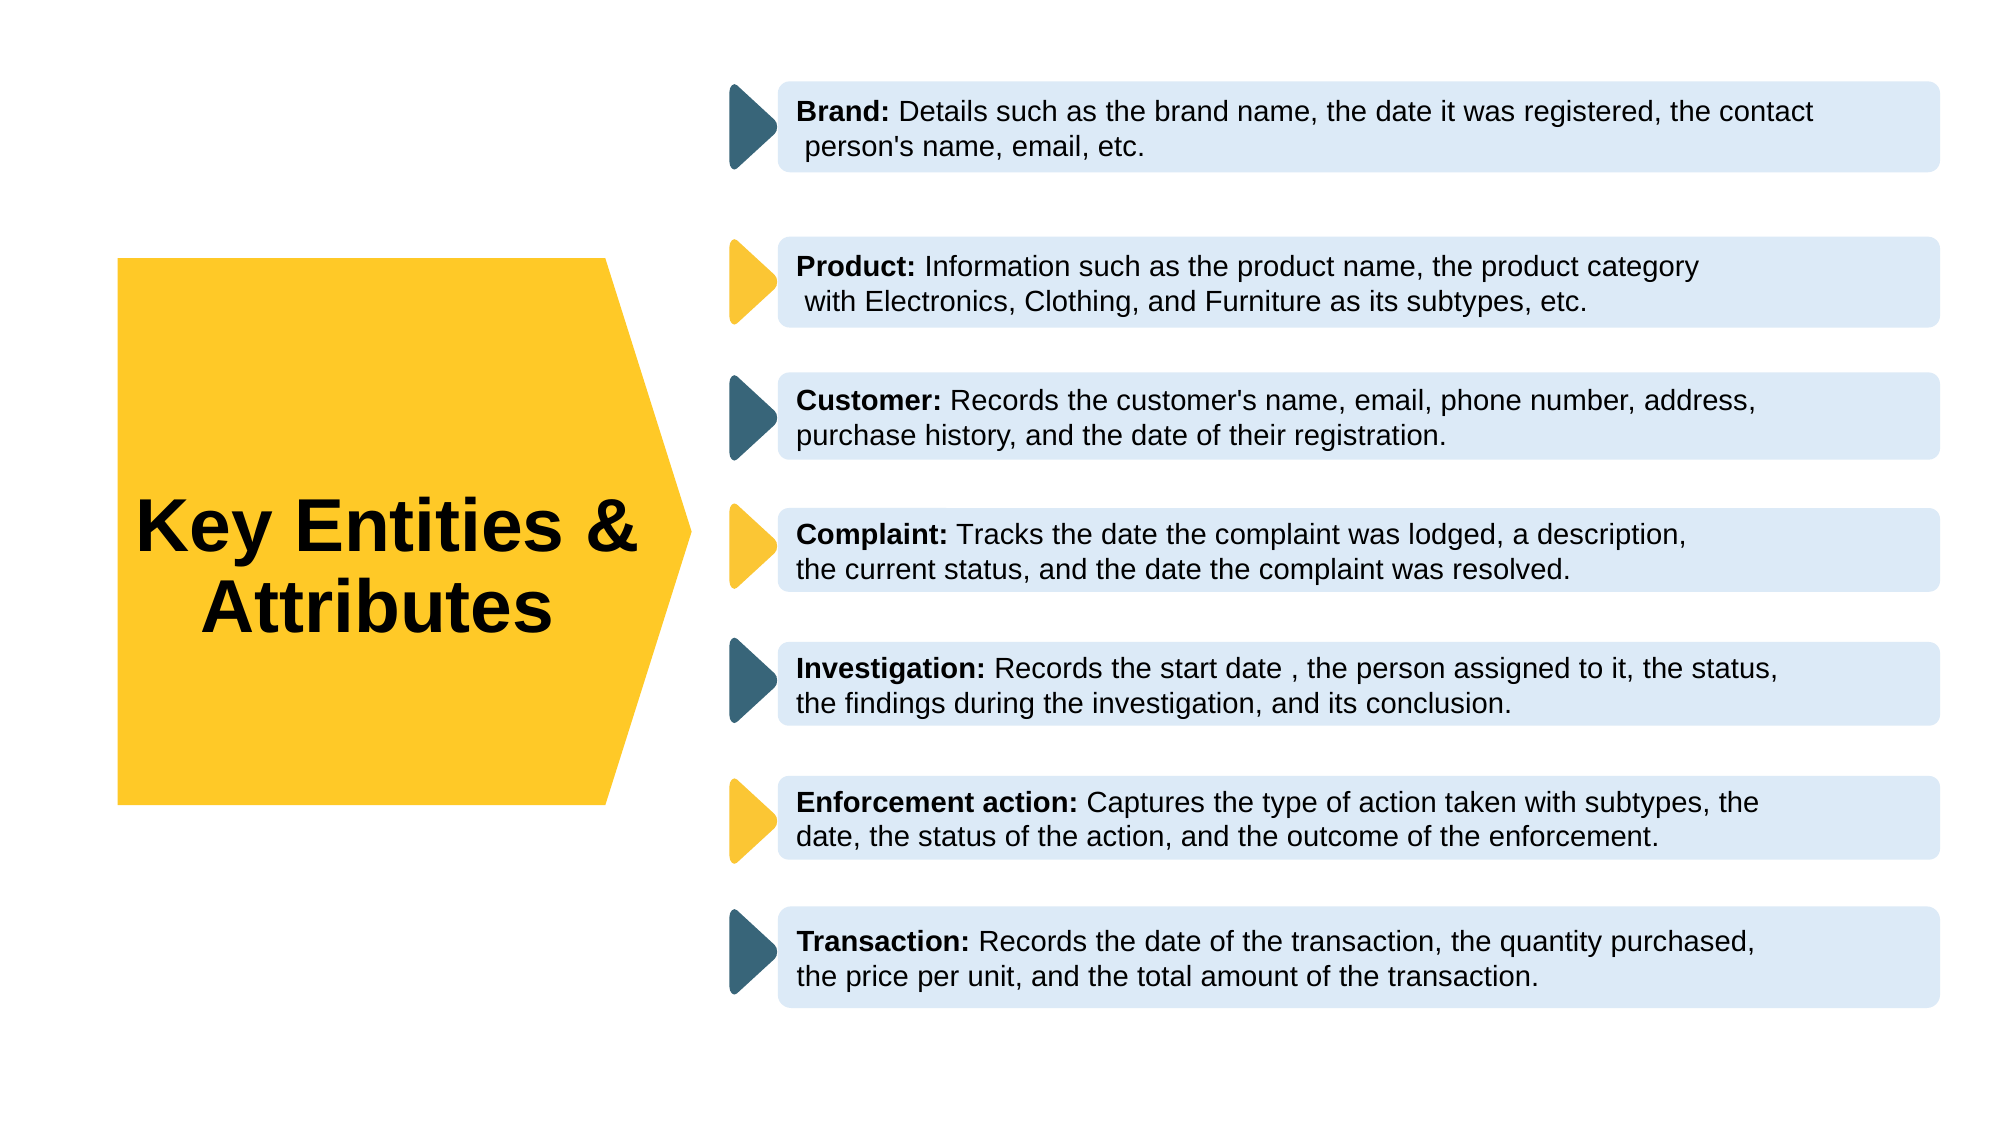

Brand: Details such as the brand name, the date it was registered, the contact
 person's name, email, etc.

Product: Information such as the product name, the product category
 with Electronics, Clothing, and Furniture as its subtypes, etc.

Key Entities & Attributes
Customer: Records the customer's name, email, phone number, address,
purchase history, and the date of their registration.

Complaint: Tracks the date the complaint was lodged, a description,
the current status, and the date the complaint was resolved.

Investigation: Records the start date , the person assigned to it, the status,
the findings during the investigation, and its conclusion.

Enforcement action: Captures the type of action taken with subtypes, the
date, the status of the action, and the outcome of the enforcement.

Transaction: Records the date of the transaction, the quantity purchased,
the price per unit, and the total amount of the transaction.